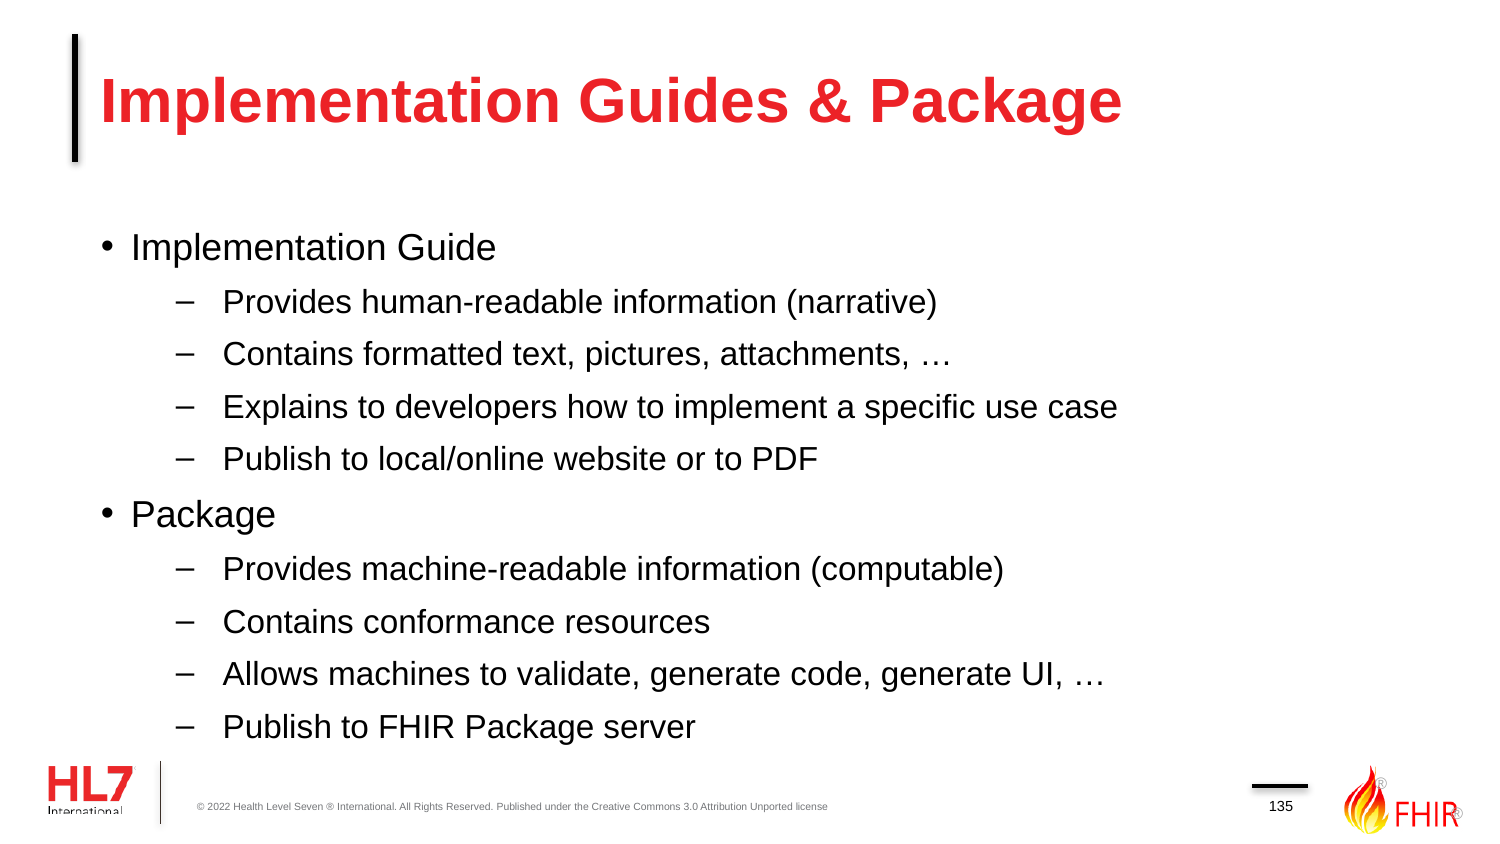

# Implementation Guides & Package
Implementation Guide
Provides human-readable information (narrative)
Contains formatted text, pictures, attachments, …
Explains to developers how to implement a specific use case
Publish to local/online website or to PDF
Package
Provides machine-readable information (computable)
Contains conformance resources
Allows machines to validate, generate code, generate UI, …
Publish to FHIR Package server

135
© 2022 Health Level Seven ® International. All Rights Reserved. Published under the Creative Commons 3.0 Attribution Unported license